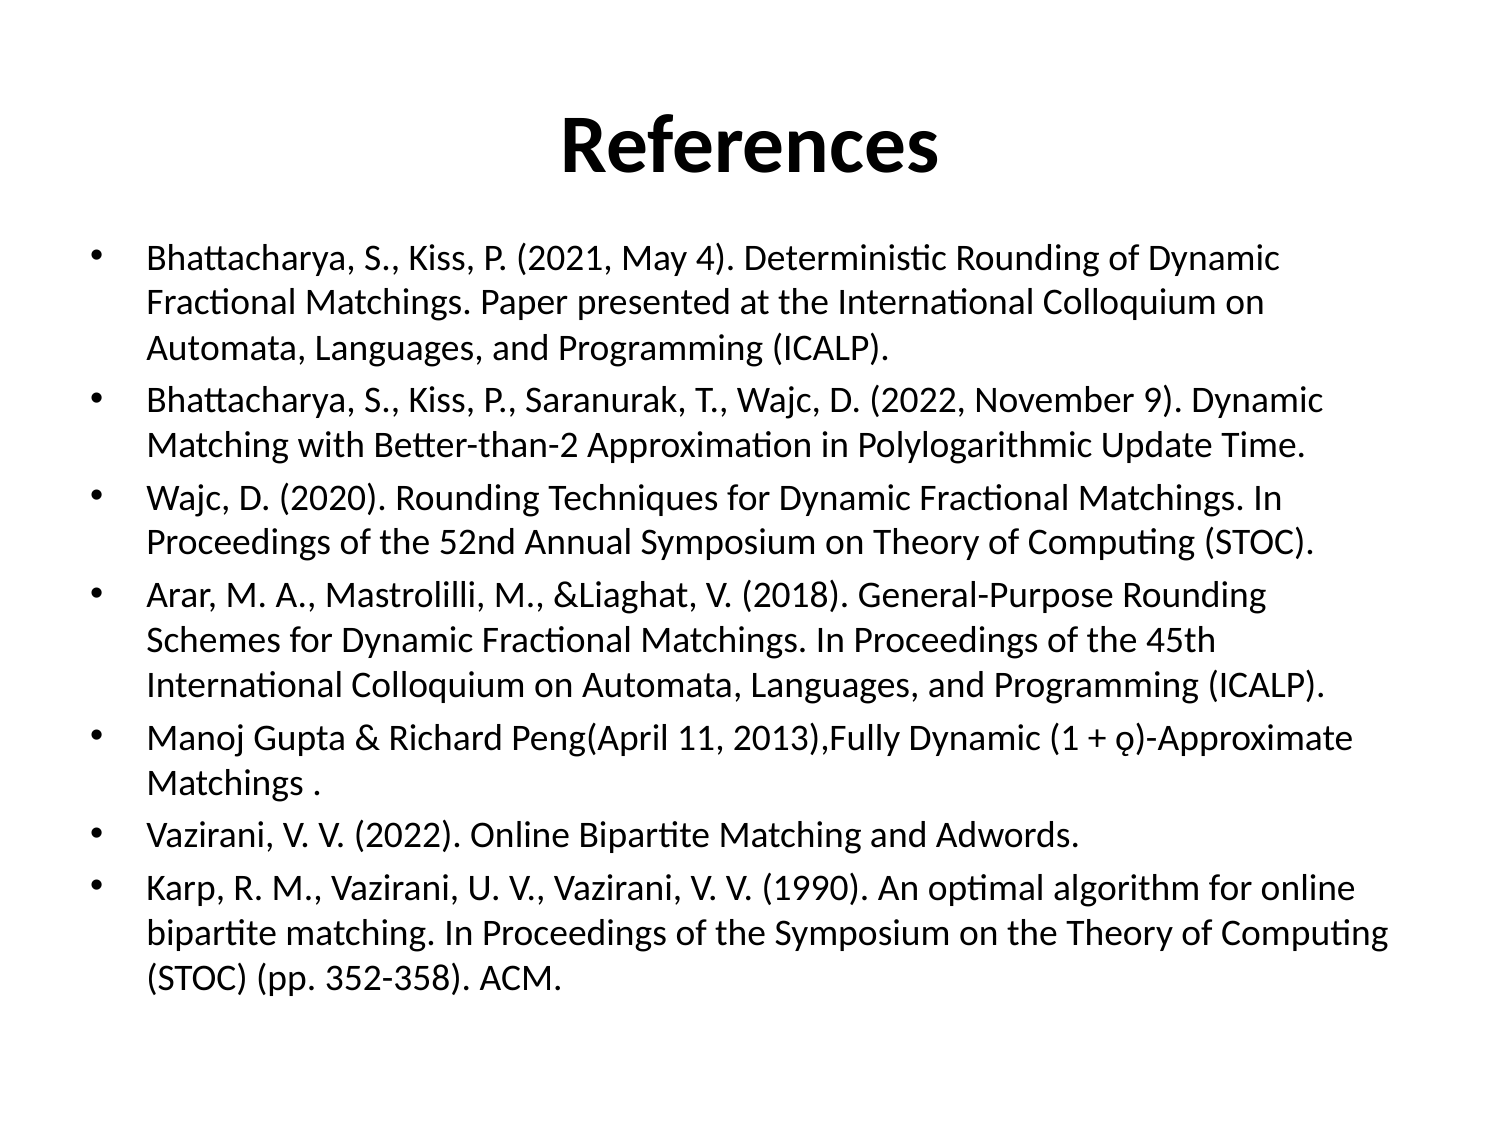

# References
Bhattacharya, S., Kiss, P. (2021, May 4). Deterministic Rounding of Dynamic Fractional Matchings. Paper presented at the International Colloquium on Automata, Languages, and Programming (ICALP).
Bhattacharya, S., Kiss, P., Saranurak, T., Wajc, D. (2022, November 9). Dynamic Matching with Better-than-2 Approximation in Polylogarithmic Update Time.
Wajc, D. (2020). Rounding Techniques for Dynamic Fractional Matchings. In Proceedings of the 52nd Annual Symposium on Theory of Computing (STOC).
Arar, M. A., Mastrolilli, M., &Liaghat, V. (2018). General-Purpose Rounding Schemes for Dynamic Fractional Matchings. In Proceedings of the 45th International Colloquium on Automata, Languages, and Programming (ICALP).
Manoj Gupta & Richard Peng(April 11, 2013),Fully Dynamic (1 + ǫ)-Approximate Matchings .
Vazirani, V. V. (2022). Online Bipartite Matching and Adwords.
Karp, R. M., Vazirani, U. V., Vazirani, V. V. (1990). An optimal algorithm for online bipartite matching. In Proceedings of the Symposium on the Theory of Computing (STOC) (pp. 352-358). ACM.